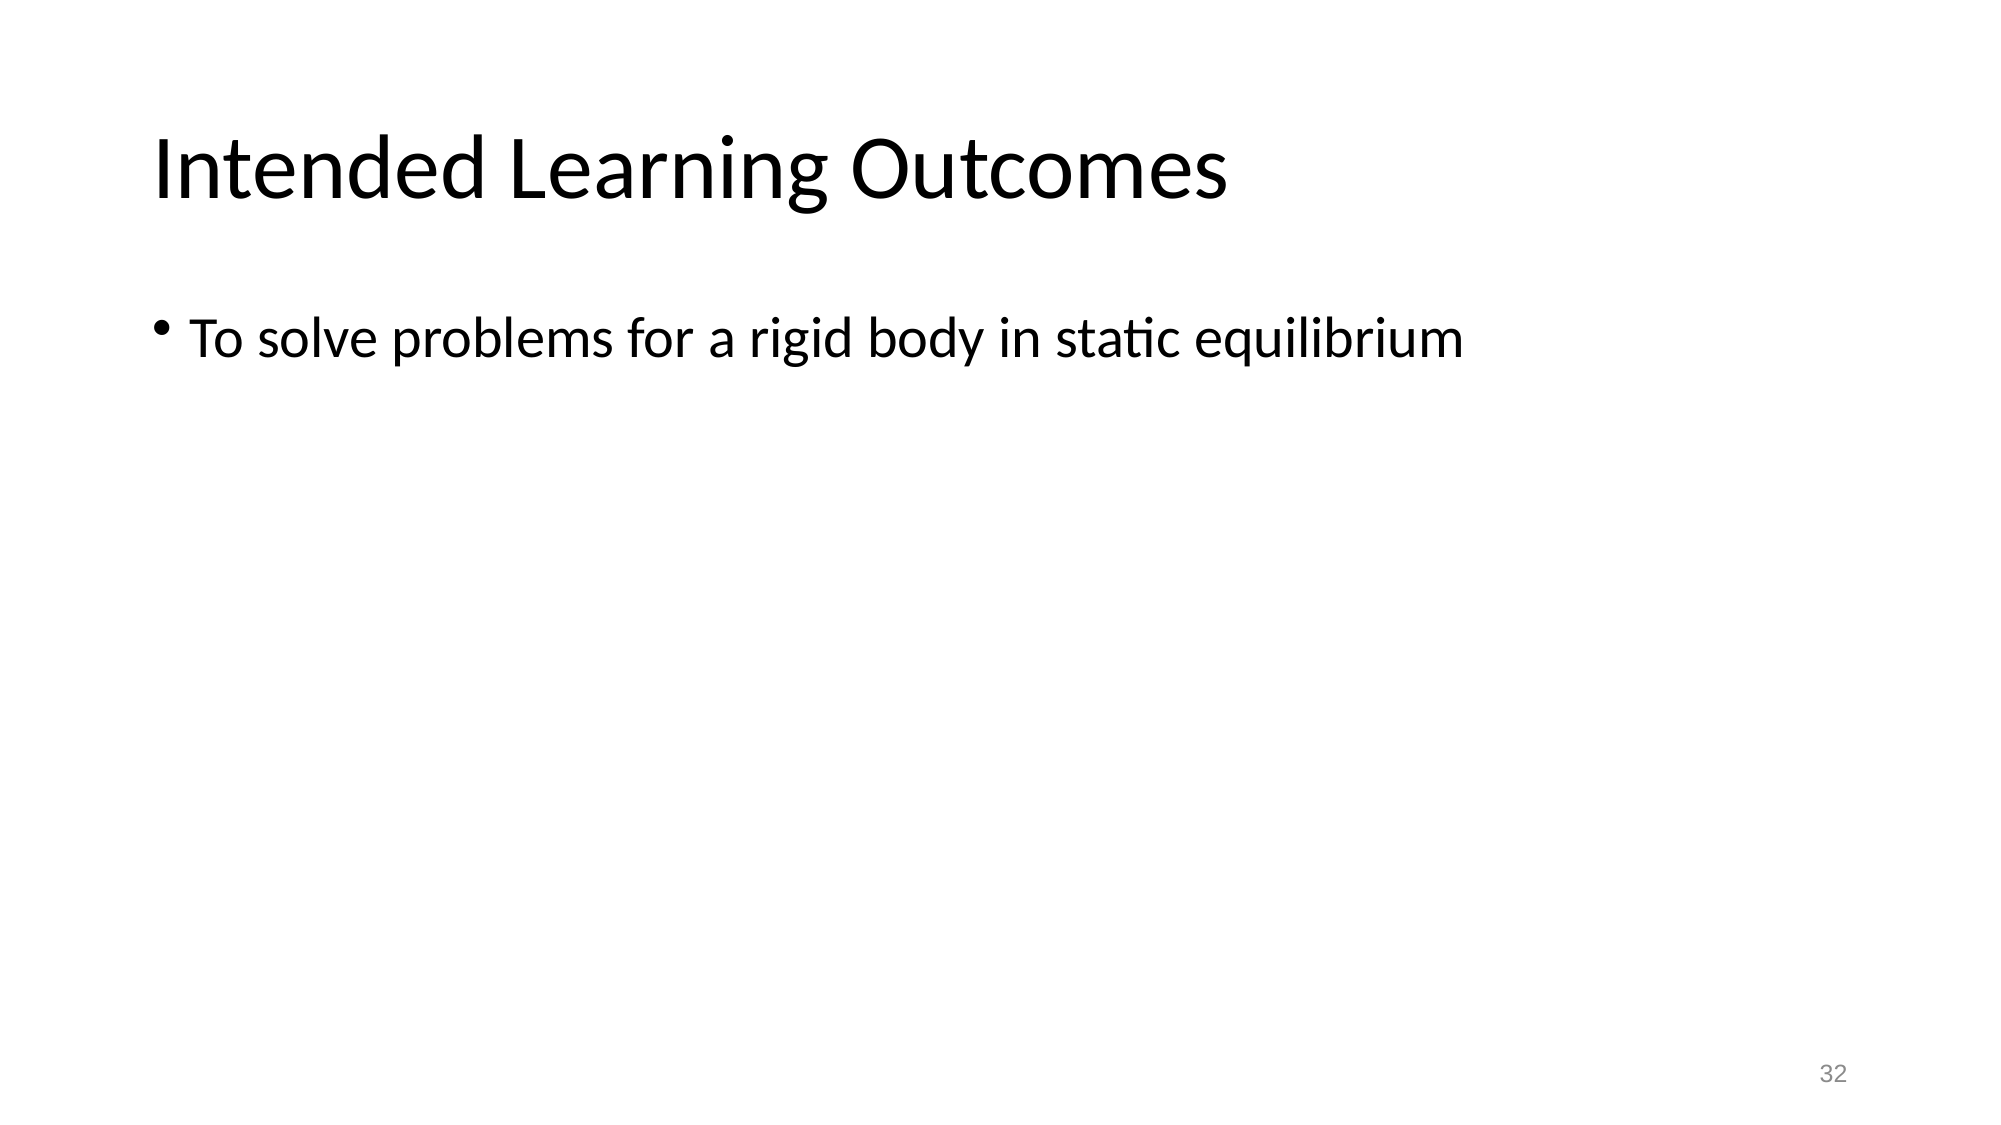

# Intended Learning Outcomes
To solve problems for a rigid body in static equilibrium

32